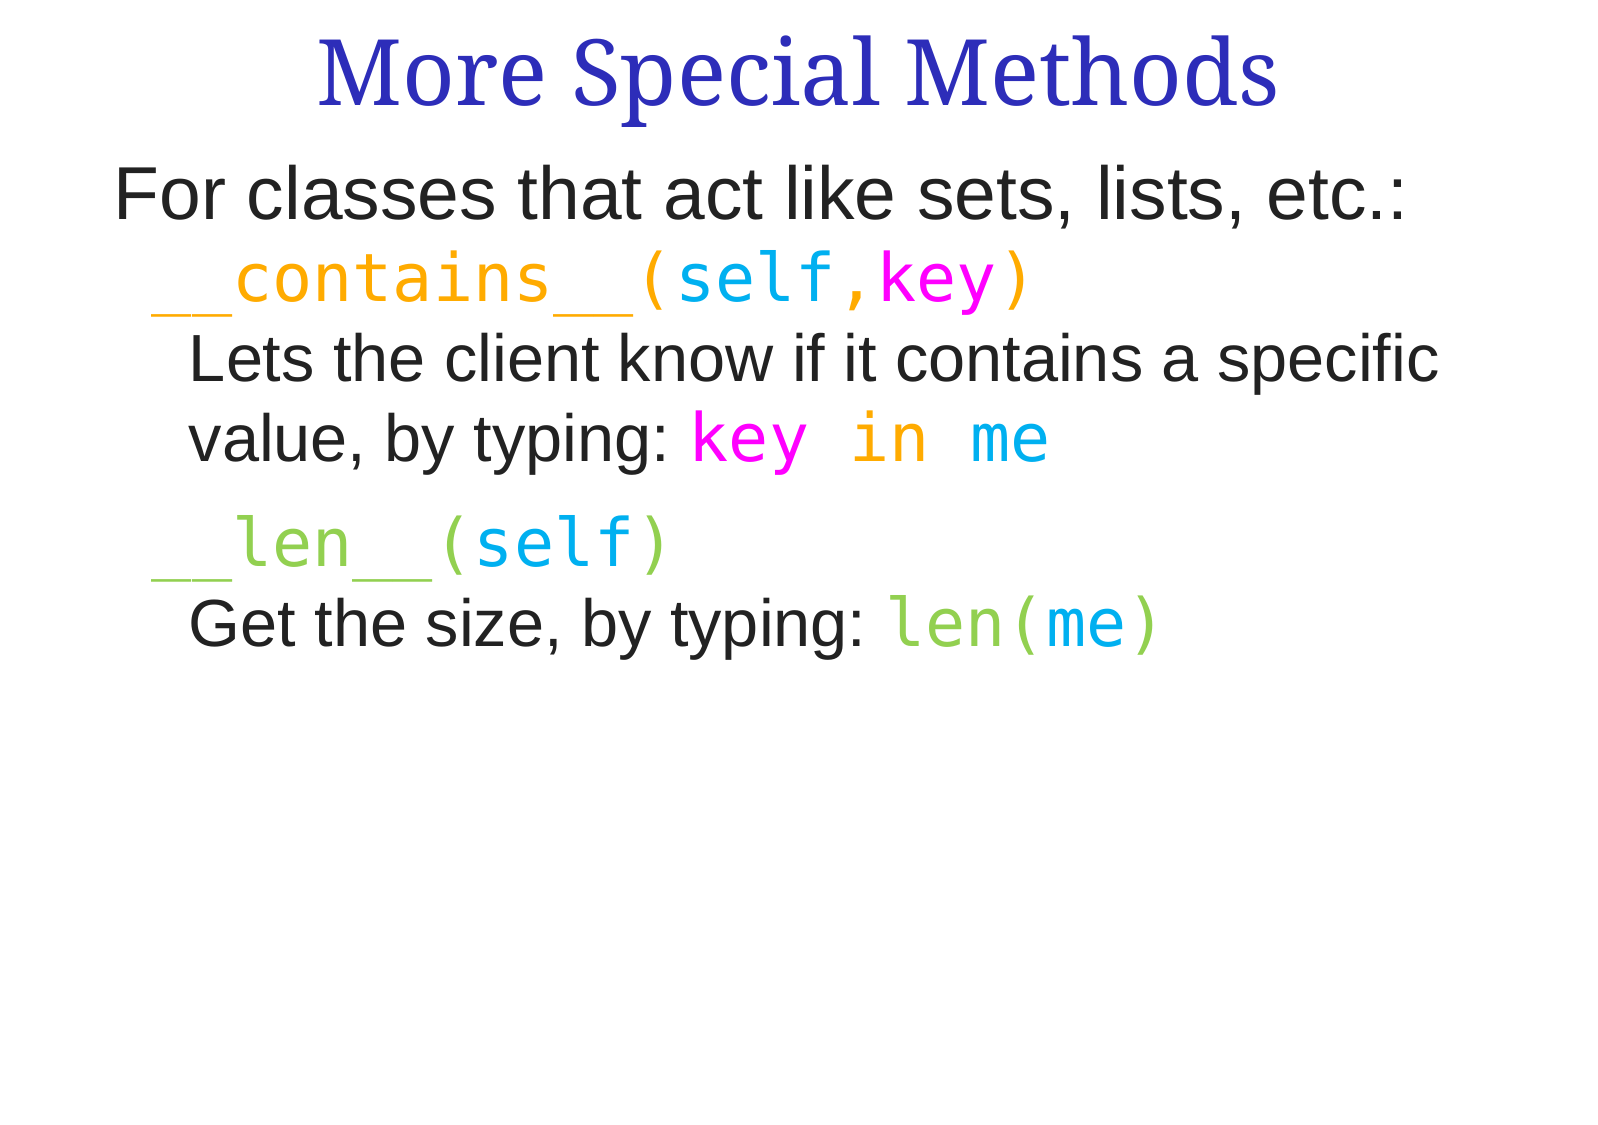

# More Special Methods
For classes that act like sets, lists, etc.:
	__contains__(self,key)
  Lets the client know if it contains a specific value, by typing: key in me
__len__(self)
  Get the size, by typing: len(me)